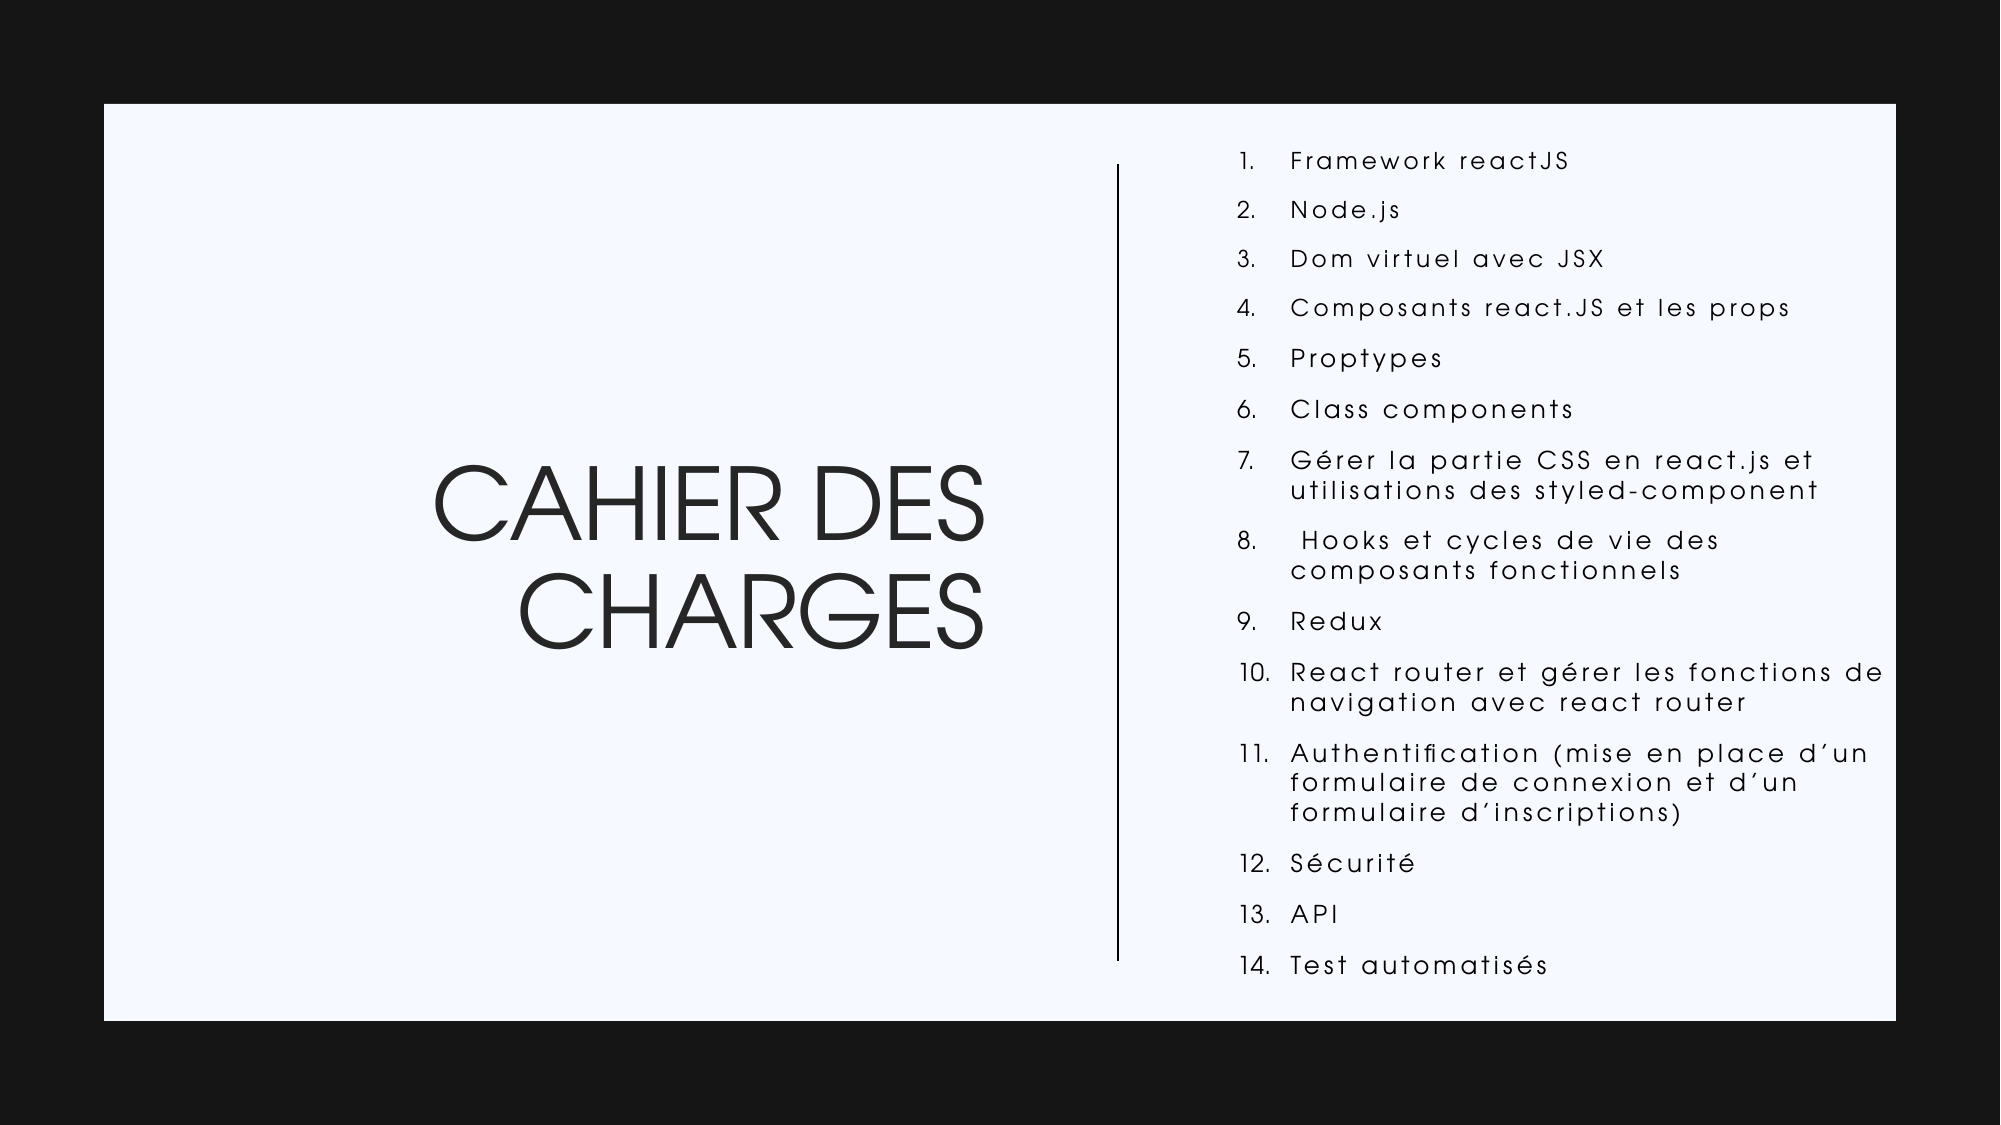

Framework reactJS
Node.js
Dom virtuel avec JSX
Composants react.JS et les props
Proptypes
Class components
Gérer la partie CSS en react.js et utilisations des styled-component
 Hooks et cycles de vie des composants fonctionnels
Redux
React router et gérer les fonctions de navigation avec react router
Authentification (mise en place d’un formulaire de connexion et d’un formulaire d’inscriptions)
Sécurité
API
Test automatisés
# Cahier des charges